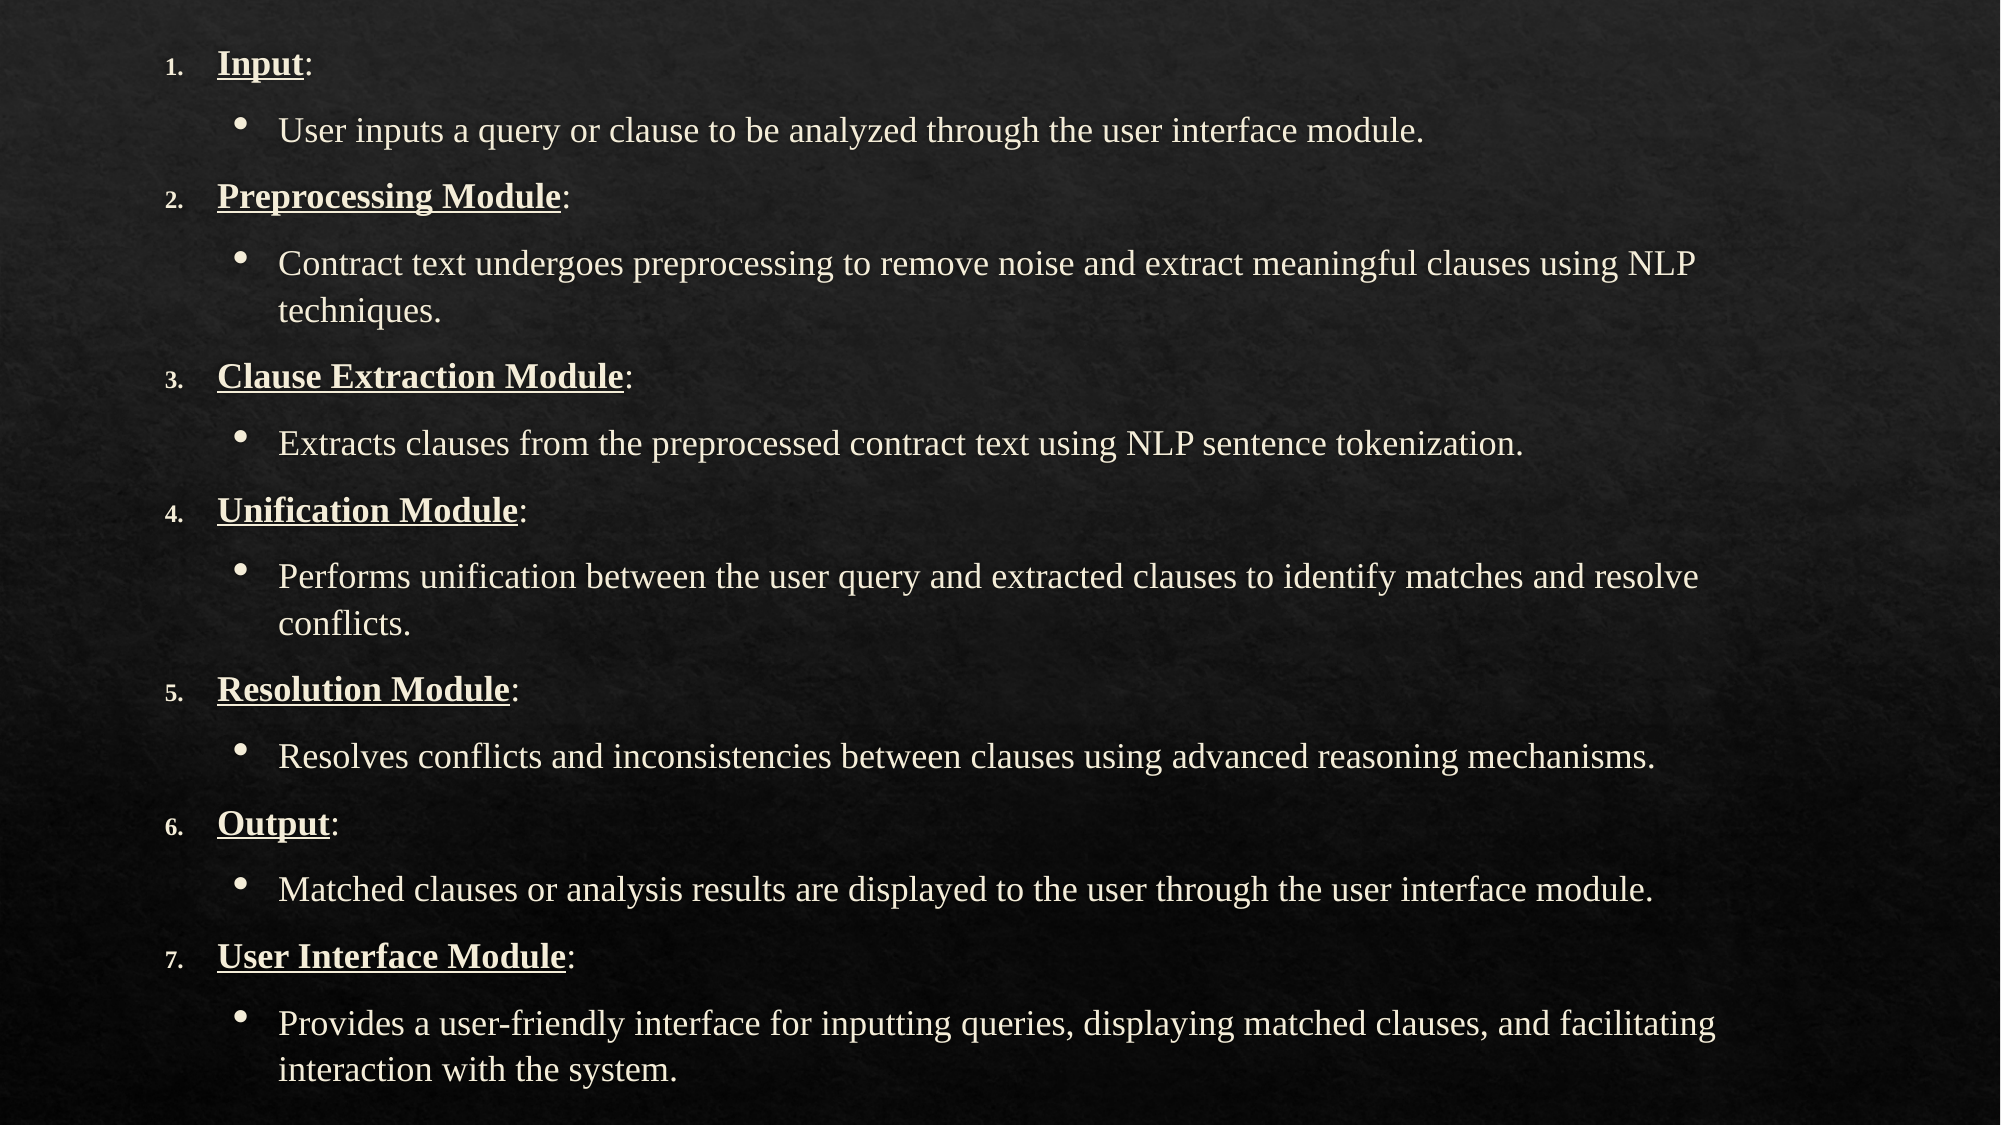

Input:
User inputs a query or clause to be analyzed through the user interface module.
Preprocessing Module:
Contract text undergoes preprocessing to remove noise and extract meaningful clauses using NLP techniques.
Clause Extraction Module:
Extracts clauses from the preprocessed contract text using NLP sentence tokenization.
Unification Module:
Performs unification between the user query and extracted clauses to identify matches and resolve conflicts.
Resolution Module:
Resolves conflicts and inconsistencies between clauses using advanced reasoning mechanisms.
Output:
Matched clauses or analysis results are displayed to the user through the user interface module.
User Interface Module:
Provides a user-friendly interface for inputting queries, displaying matched clauses, and facilitating interaction with the system.